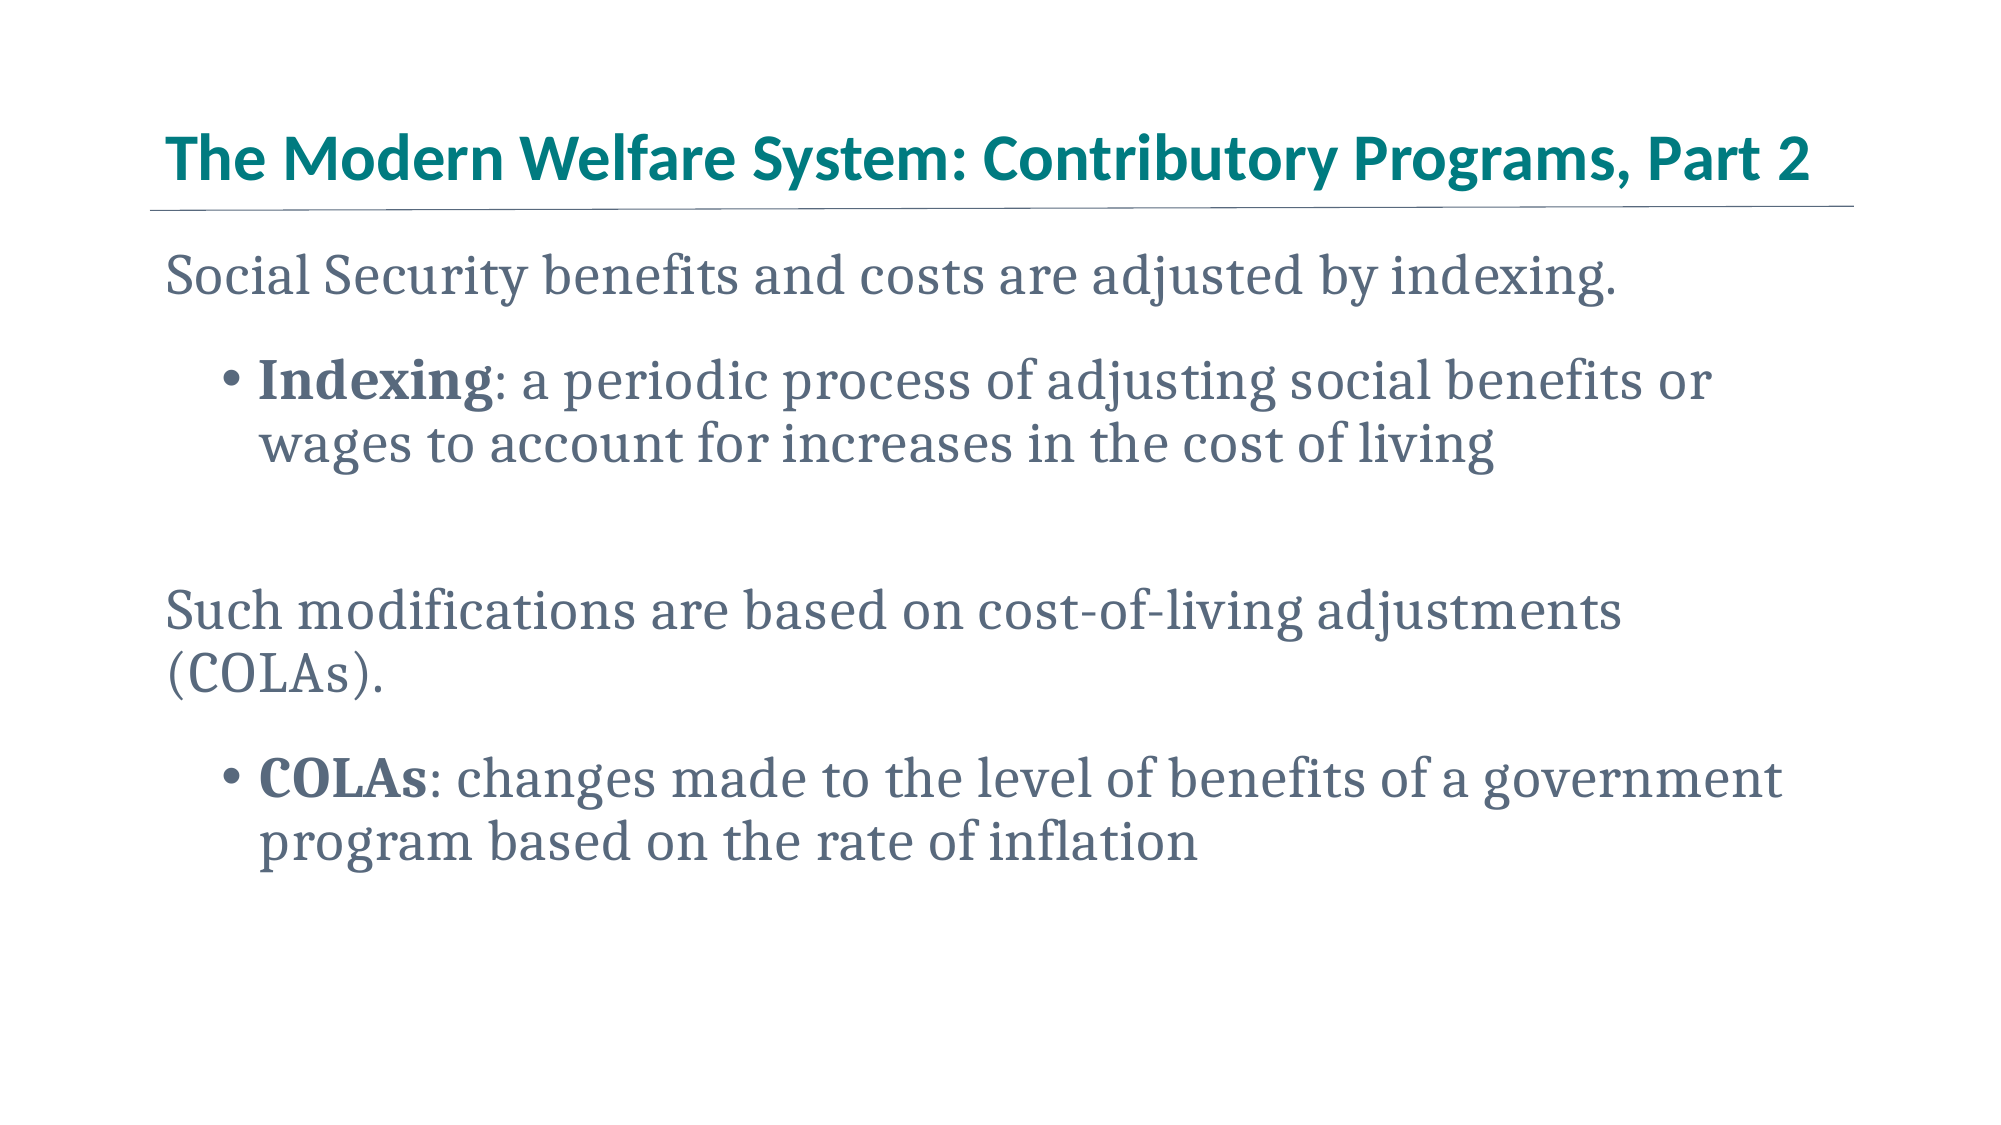

# The Modern Welfare System: Contributory Programs, Part 2
Social Security benefits and costs are adjusted by indexing.

Indexing: a periodic process of adjusting social benefits or wages to account for increases in the cost of living

Such modifications are based on cost-of-living adjustments (COLAs).

COLAs: changes made to the level of benefits of a government program based on the rate of inflation